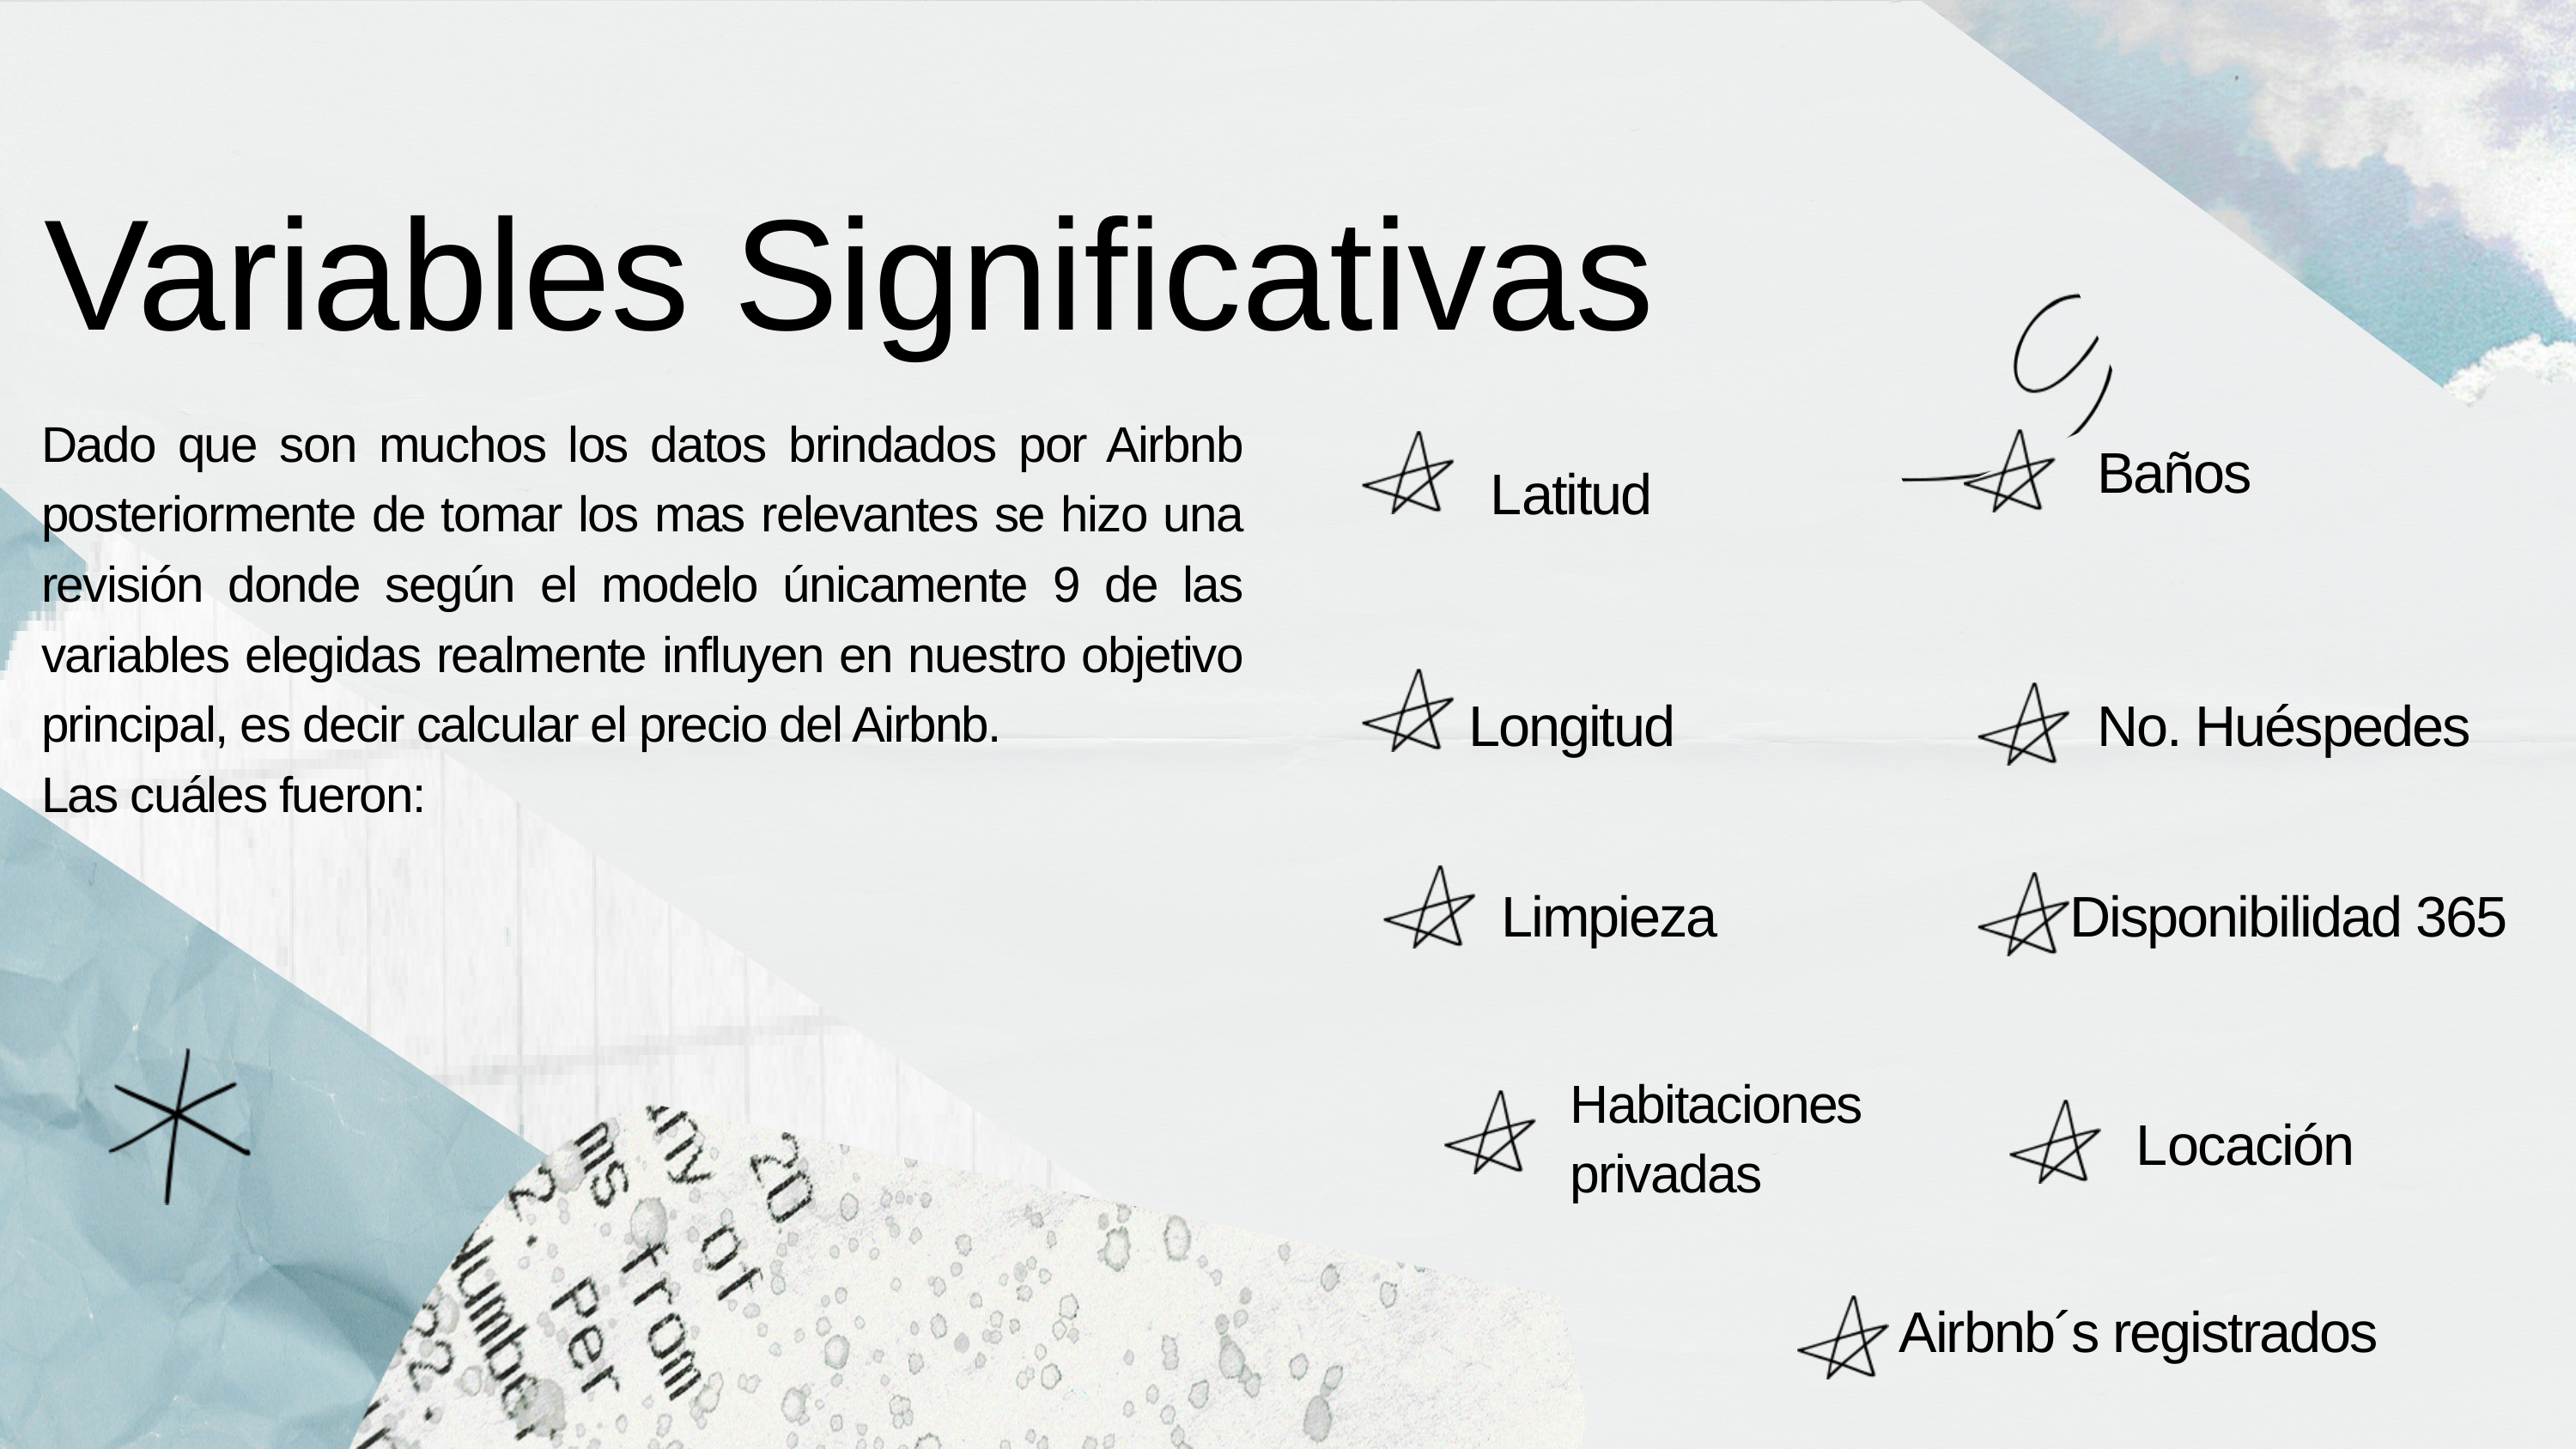

Variables Significativas

Dado que son muchos los datos brindados por Airbnb posteriormente de tomar los mas relevantes se hizo una revisión donde según el modelo únicamente 9 de las variables elegidas realmente influyen en nuestro objetivo principal, es decir calcular el precio del Airbnb.
Las cuáles fueron:

Baños

Latitud

Longitud
No. Huéspedes

Limpieza
Disponibilidad 365

Habitaciones privadas

Locación

Airbnb´s registrados